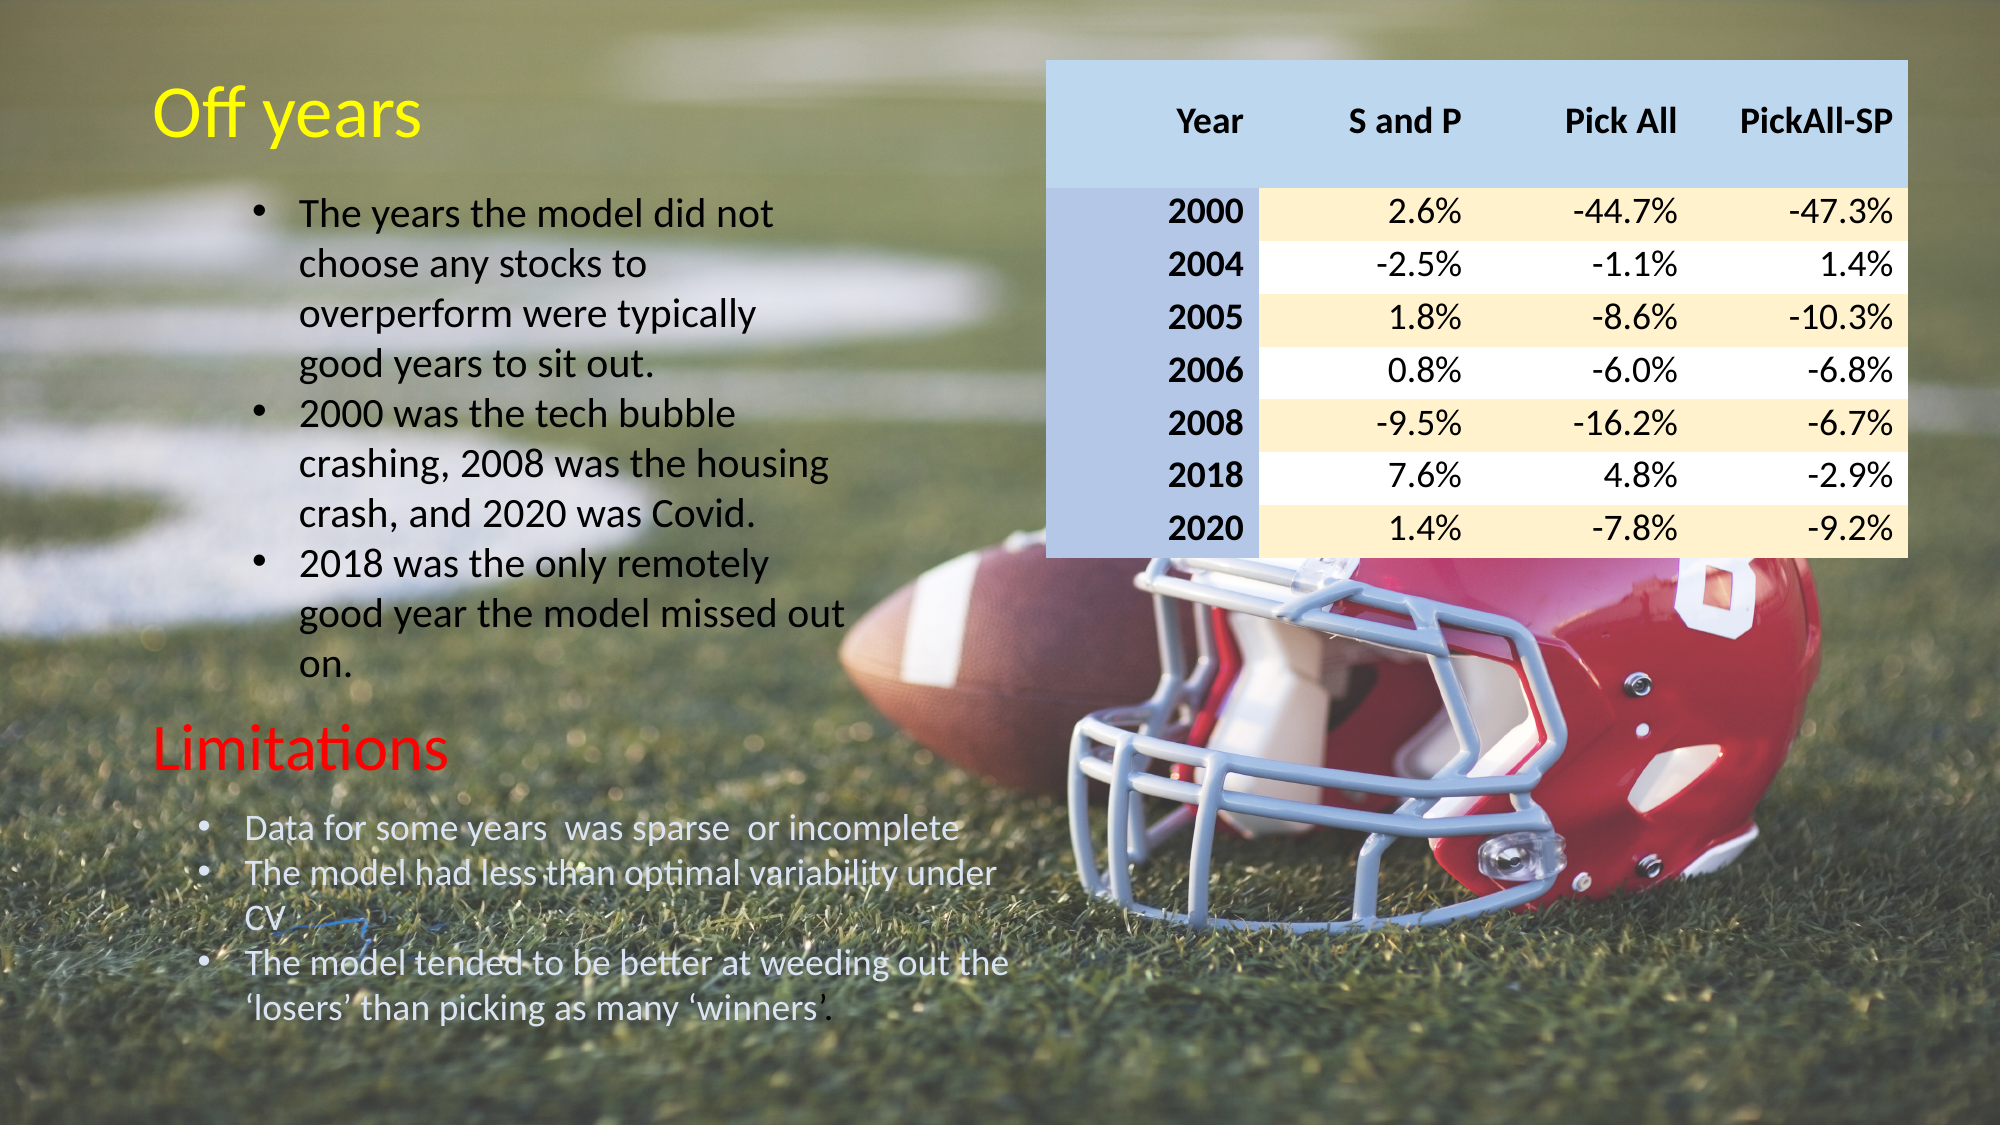

# Off years
| Year | S and P | Pick All | PickAll-SP |
| --- | --- | --- | --- |
| 2000 | 2.6% | -44.7% | -47.3% |
| 2004 | -2.5% | -1.1% | 1.4% |
| 2005 | 1.8% | -8.6% | -10.3% |
| 2006 | 0.8% | -6.0% | -6.8% |
| 2008 | -9.5% | -16.2% | -6.7% |
| 2018 | 7.6% | 4.8% | -2.9% |
| 2020 | 1.4% | -7.8% | -9.2% |
The years the model did not choose any stocks to overperform were typically good years to sit out.
2000 was the tech bubble crashing, 2008 was the housing crash, and 2020 was Covid.
2018 was the only remotely good year the model missed out on.
Limitations
Data for some years  was sparse  or incomplete
The model had less than optimal variability under CV
The model tended to be better at weeding out the ‘losers’ than picking as many ‘winners’.